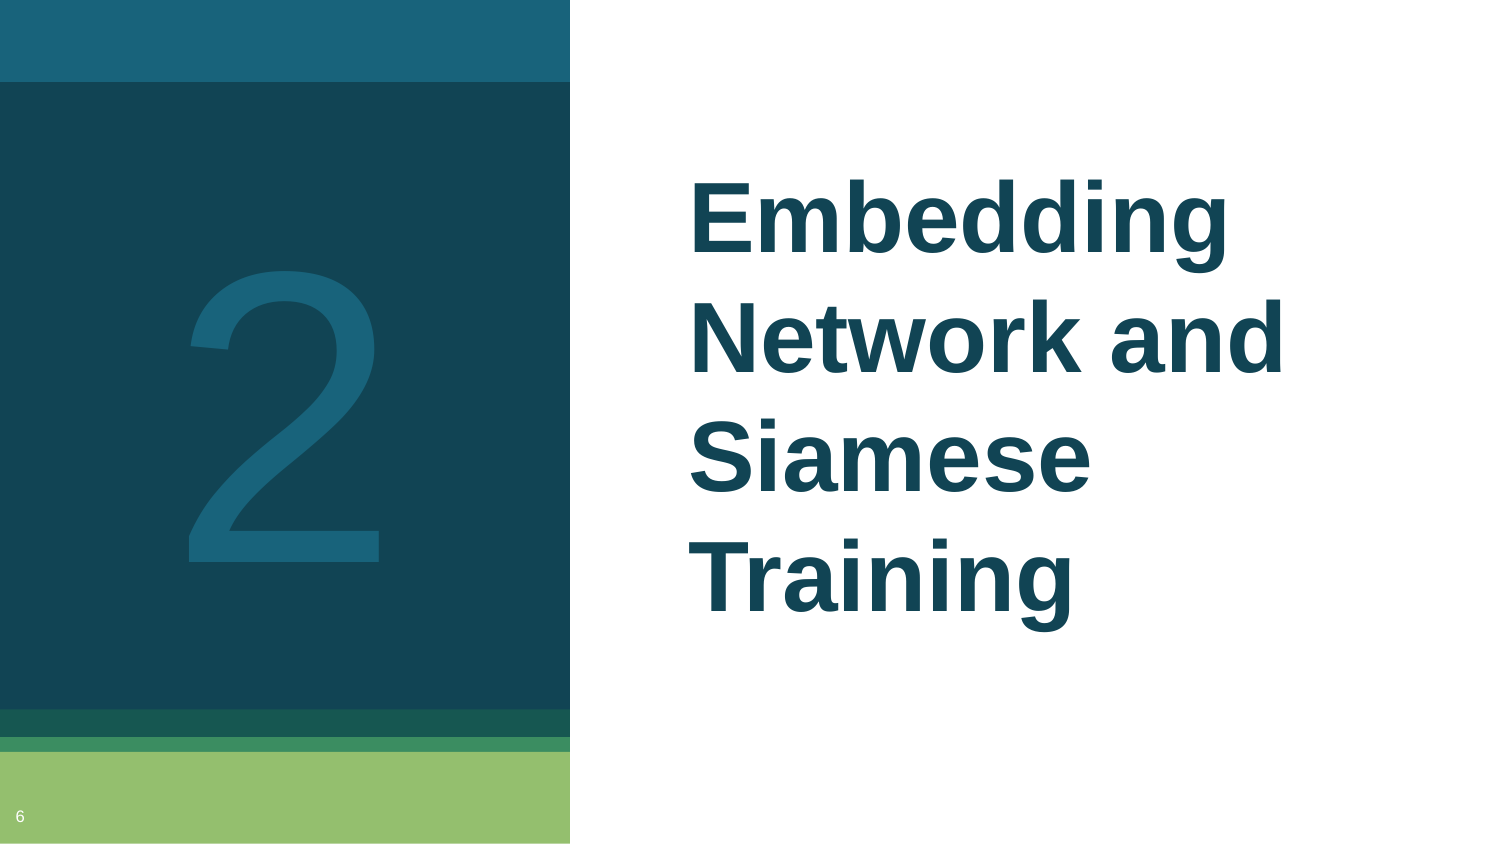

2
# Embedding Network and Siamese Training
6